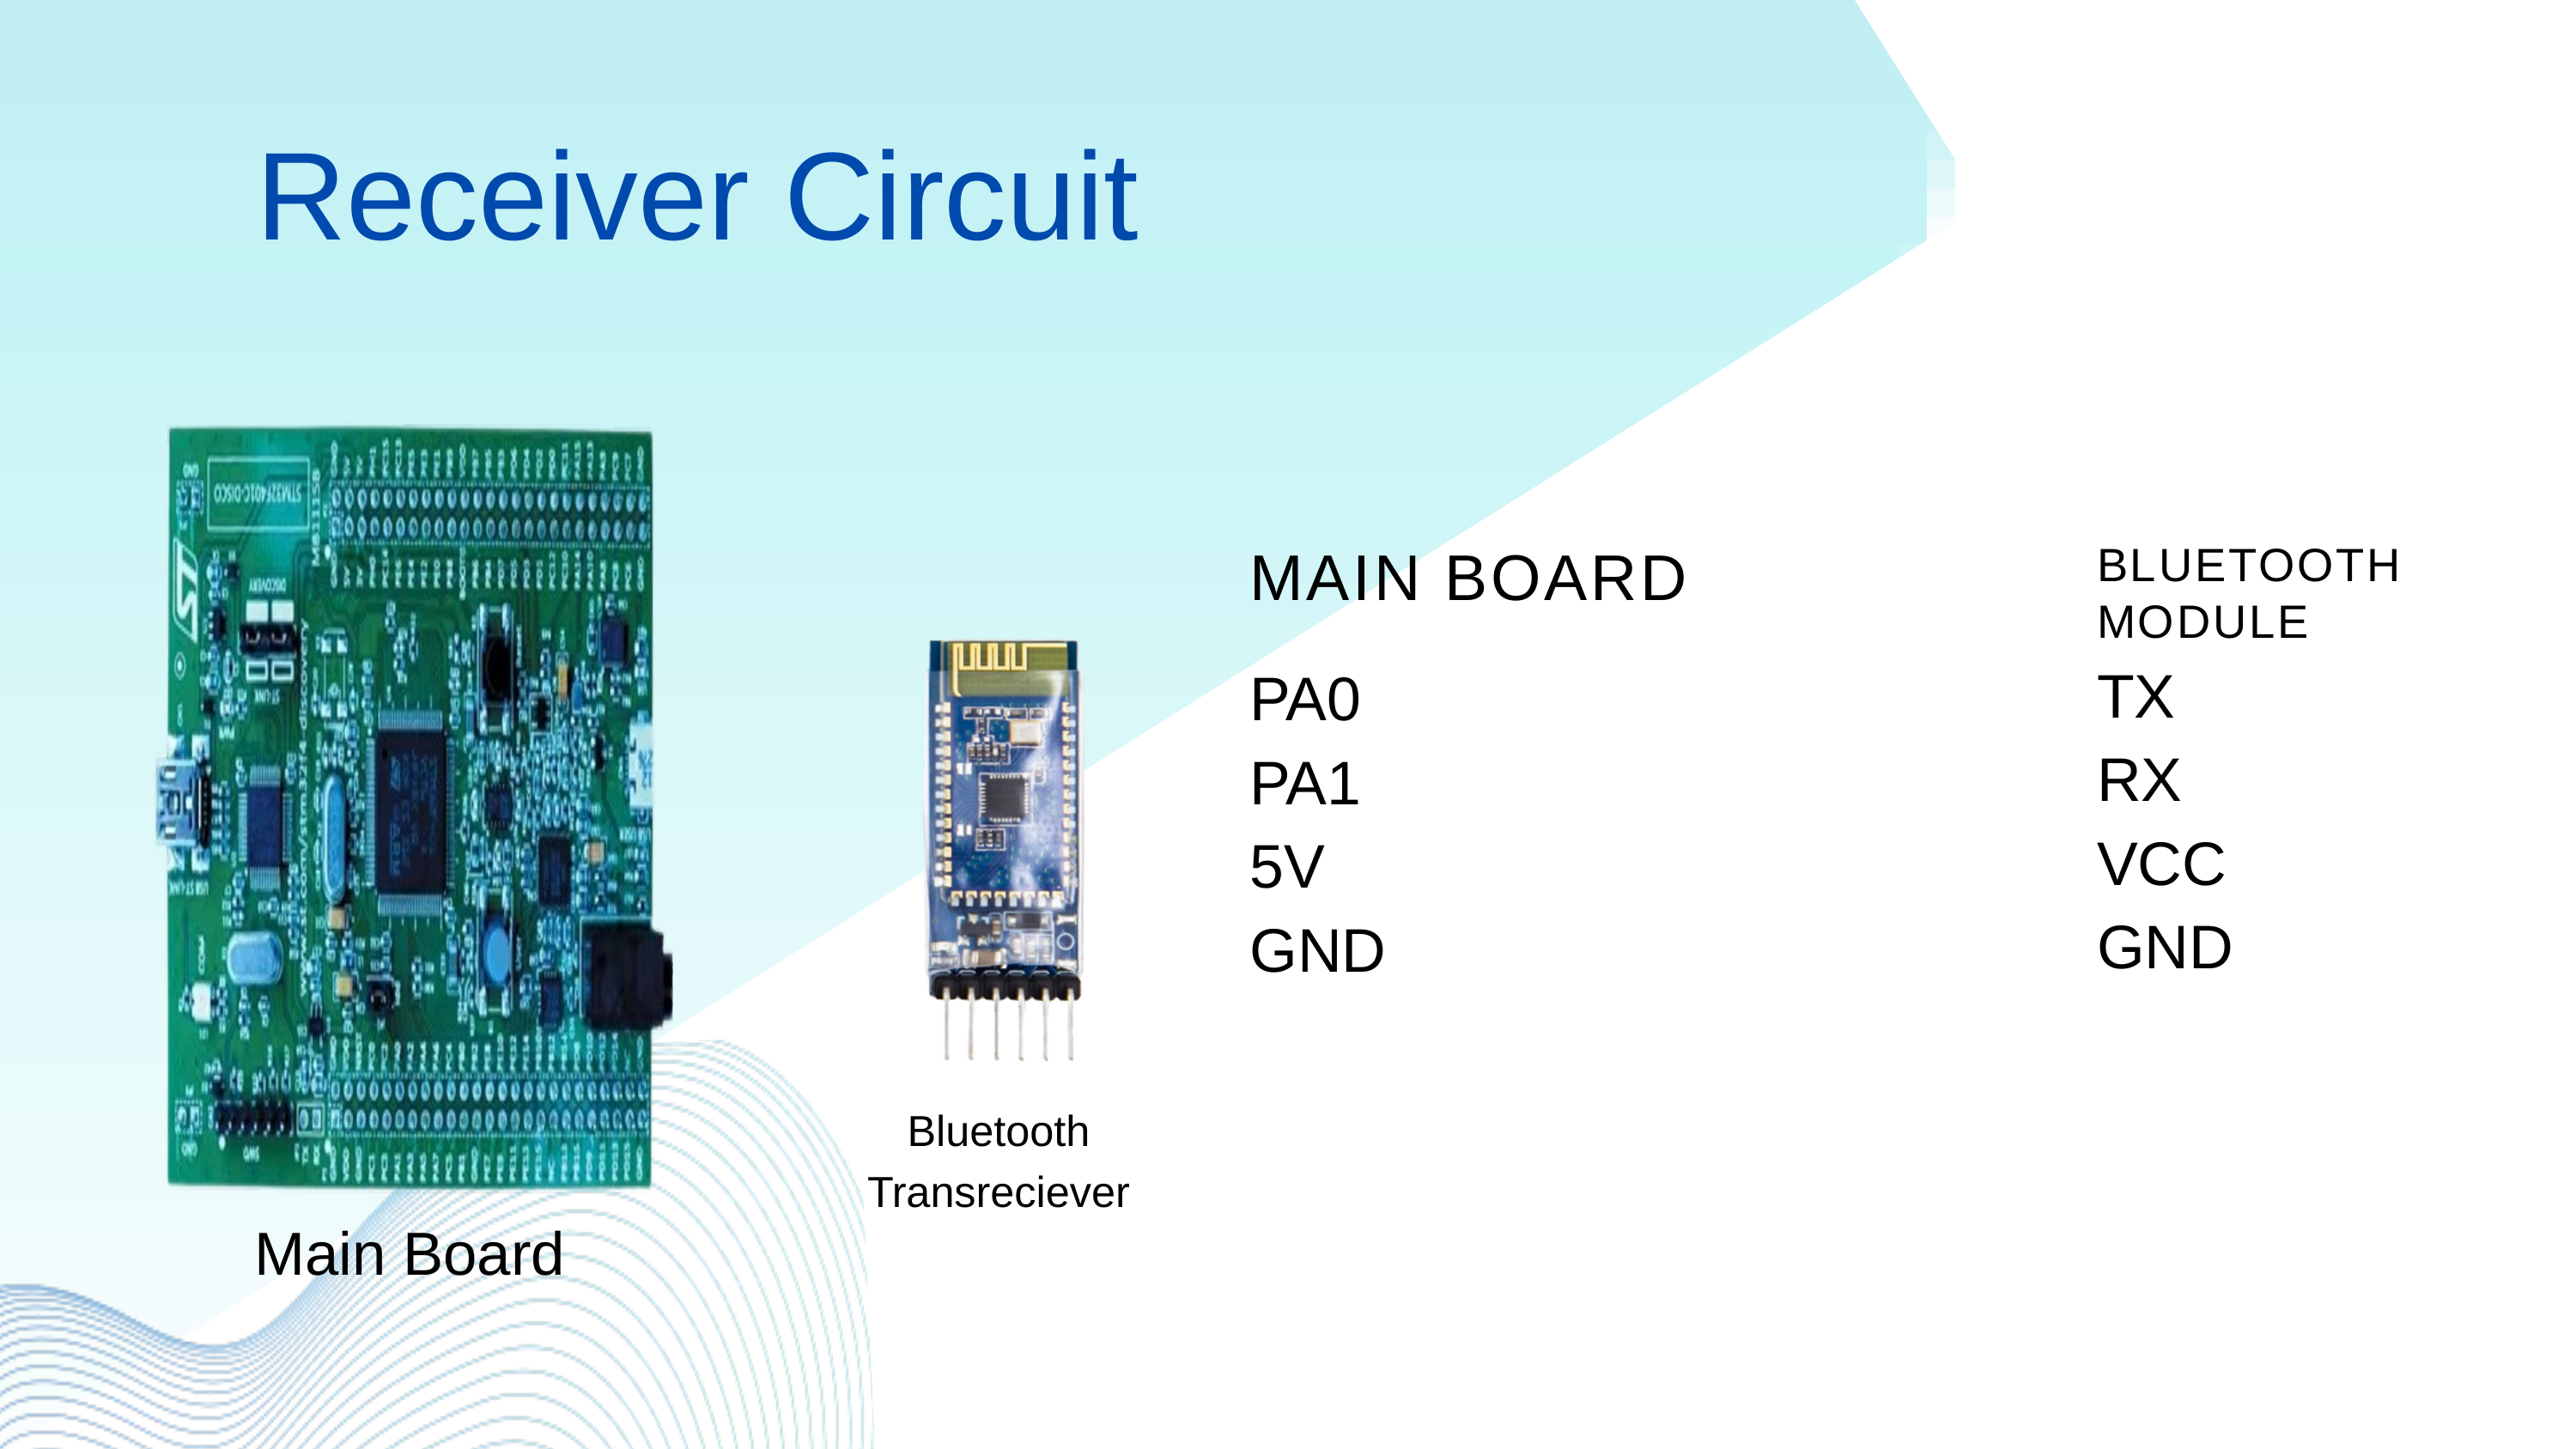

Receiver Circuit
MAIN BOARD
BLUETOOTH MODULE
TX
RX
VCC
GND
PA0
PA1
5V
GND

Bluetooth
Transreciever

Main Board